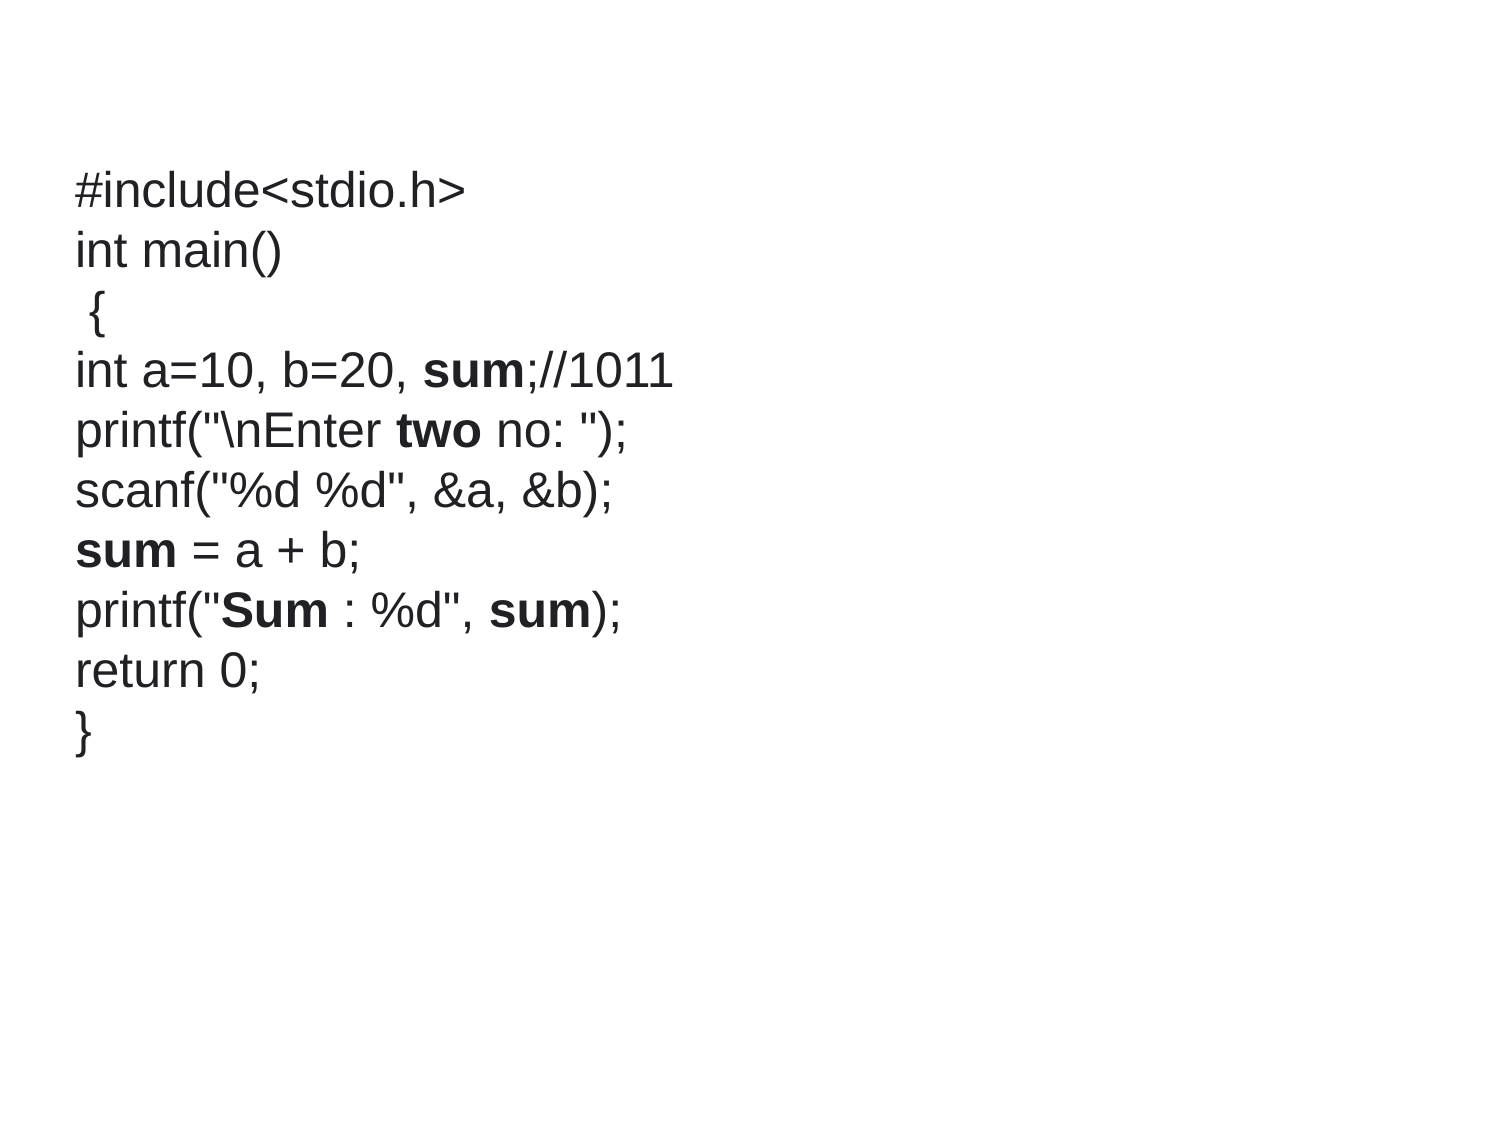

# #include<stdio.h>
int main()
 {
int a=10, b=20, sum;//1011
printf("\nEnter two no: ");
scanf("%d %d", &a, &b);
sum = a + b;
printf("Sum : %d", sum);
return 0;
}